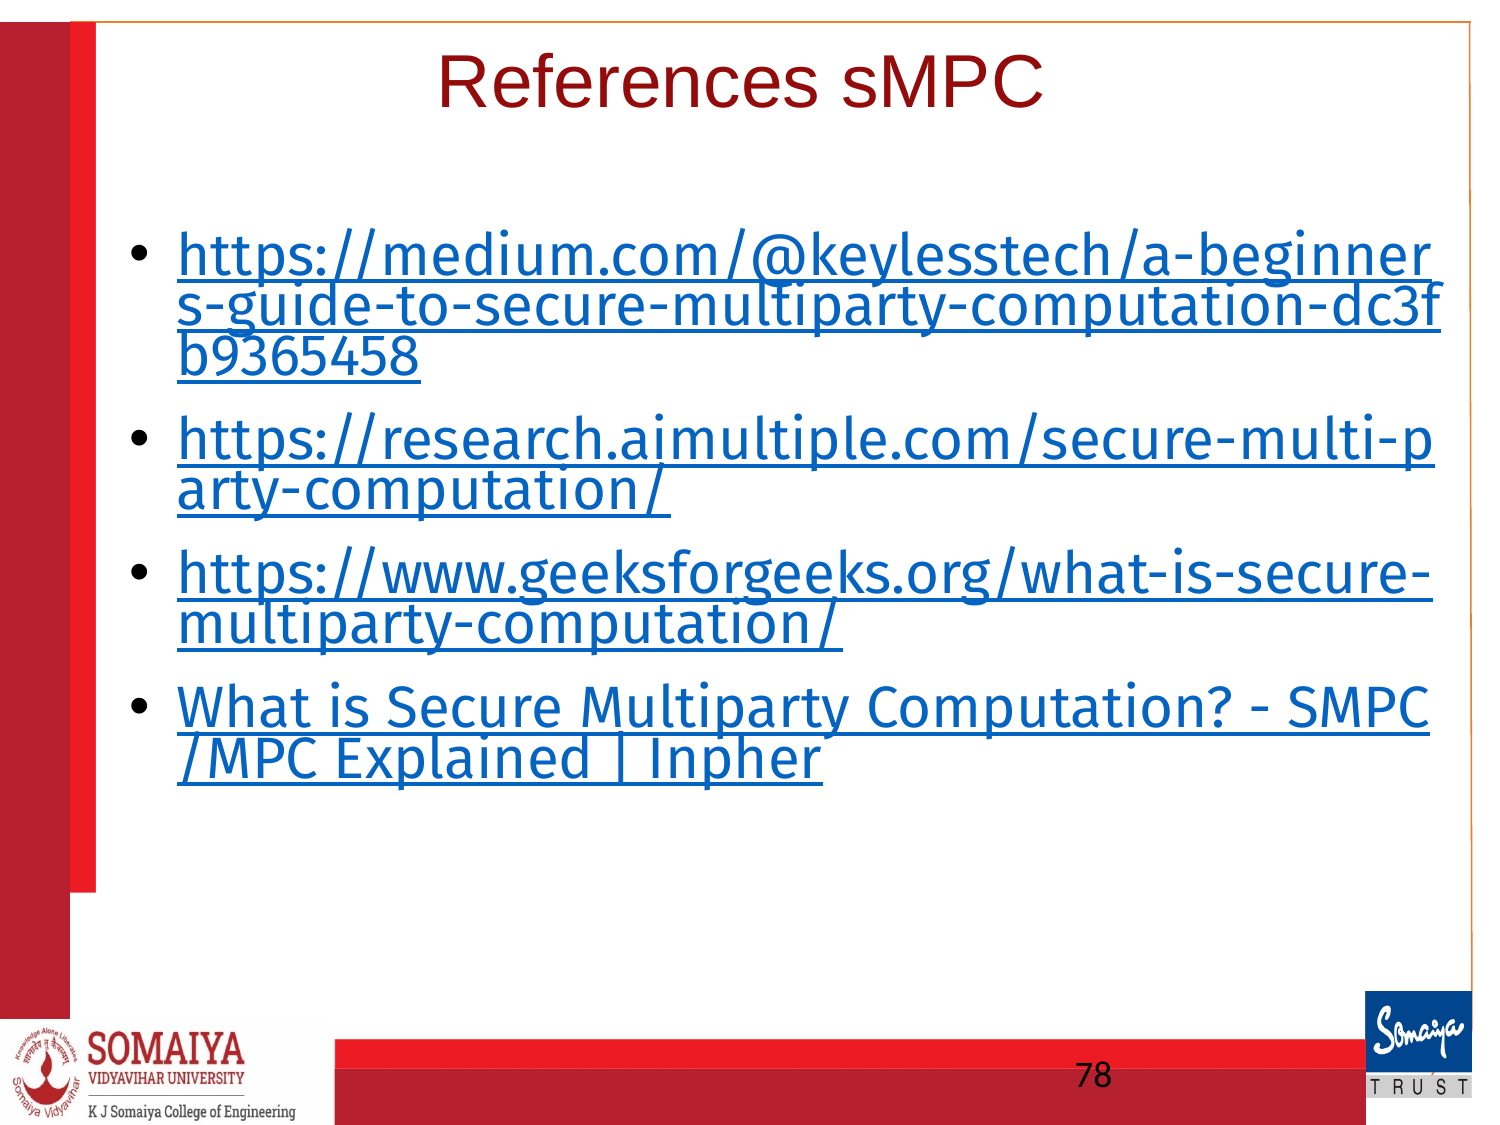

# References sMPC
https://medium.com/@keylesstech/a-beginners-guide-to-secure-multiparty-computation-dc3fb9365458
https://research.aimultiple.com/secure-multi-party-computation/
https://www.geeksforgeeks.org/what-is-secure-multiparty-computation/
What is Secure Multiparty Computation? - SMPC/MPC Explained | Inpher

78